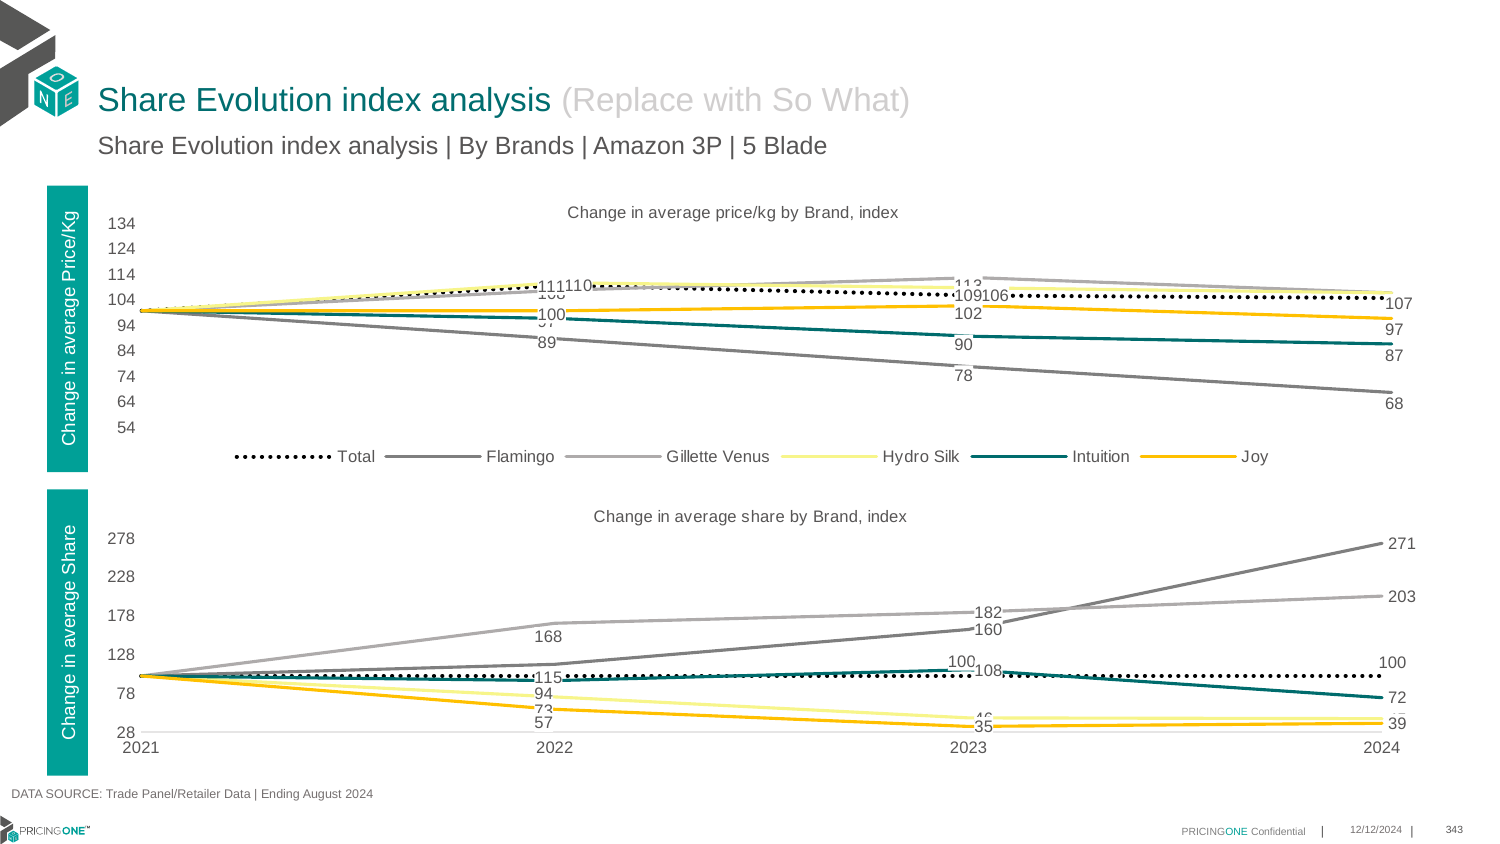

# Share Evolution index analysis (Replace with So What)
Share Evolution index analysis | By Brands | Amazon 3P | 5 Blade

### Chart: Change in average price/kg by Brand, index

| Category | Total | Flamingo | Gillette Venus | Hydro Silk | Intuition | Joy |
|---|---|---|---|---|---|---|
| 2021 | 100.0 | 100.0 | 100.0 | 100.0 | 100.0 | 100.0 |
| 2022 | 110.0 | 89.0 | 108.0 | 111.0 | 97.0 | 100.0 |
| 2023 | 106.0 | 78.0 | 113.0 | 109.0 | 90.0 | 102.0 |
| 2024 | 105.0 | 68.0 | 107.0 | 107.0 | 87.0 | 97.0 |
Change in average Price/Kg

### Chart: Change in average share by Brand, index

| Category | Total | Flamingo | Gillette Venus | Hydro Silk | Intuition | Joy |
|---|---|---|---|---|---|---|
| 2021 | 100.0 | 100.0 | 100.0 | 100.0 | 100.0 | 100.0 |
| 2022 | 100.0 | 115.0 | 168.0 | 73.0 | 94.0 | 57.0 |
| 2023 | 100.0 | 160.0 | 182.0 | 46.0 | 108.0 | 35.0 |
| 2024 | 100.0 | 271.0 | 203.0 | 45.0 | 72.0 | 39.0 |
Change in average Share
DATA SOURCE: Trade Panel/Retailer Data | Ending August 2024

12/12/2024
343